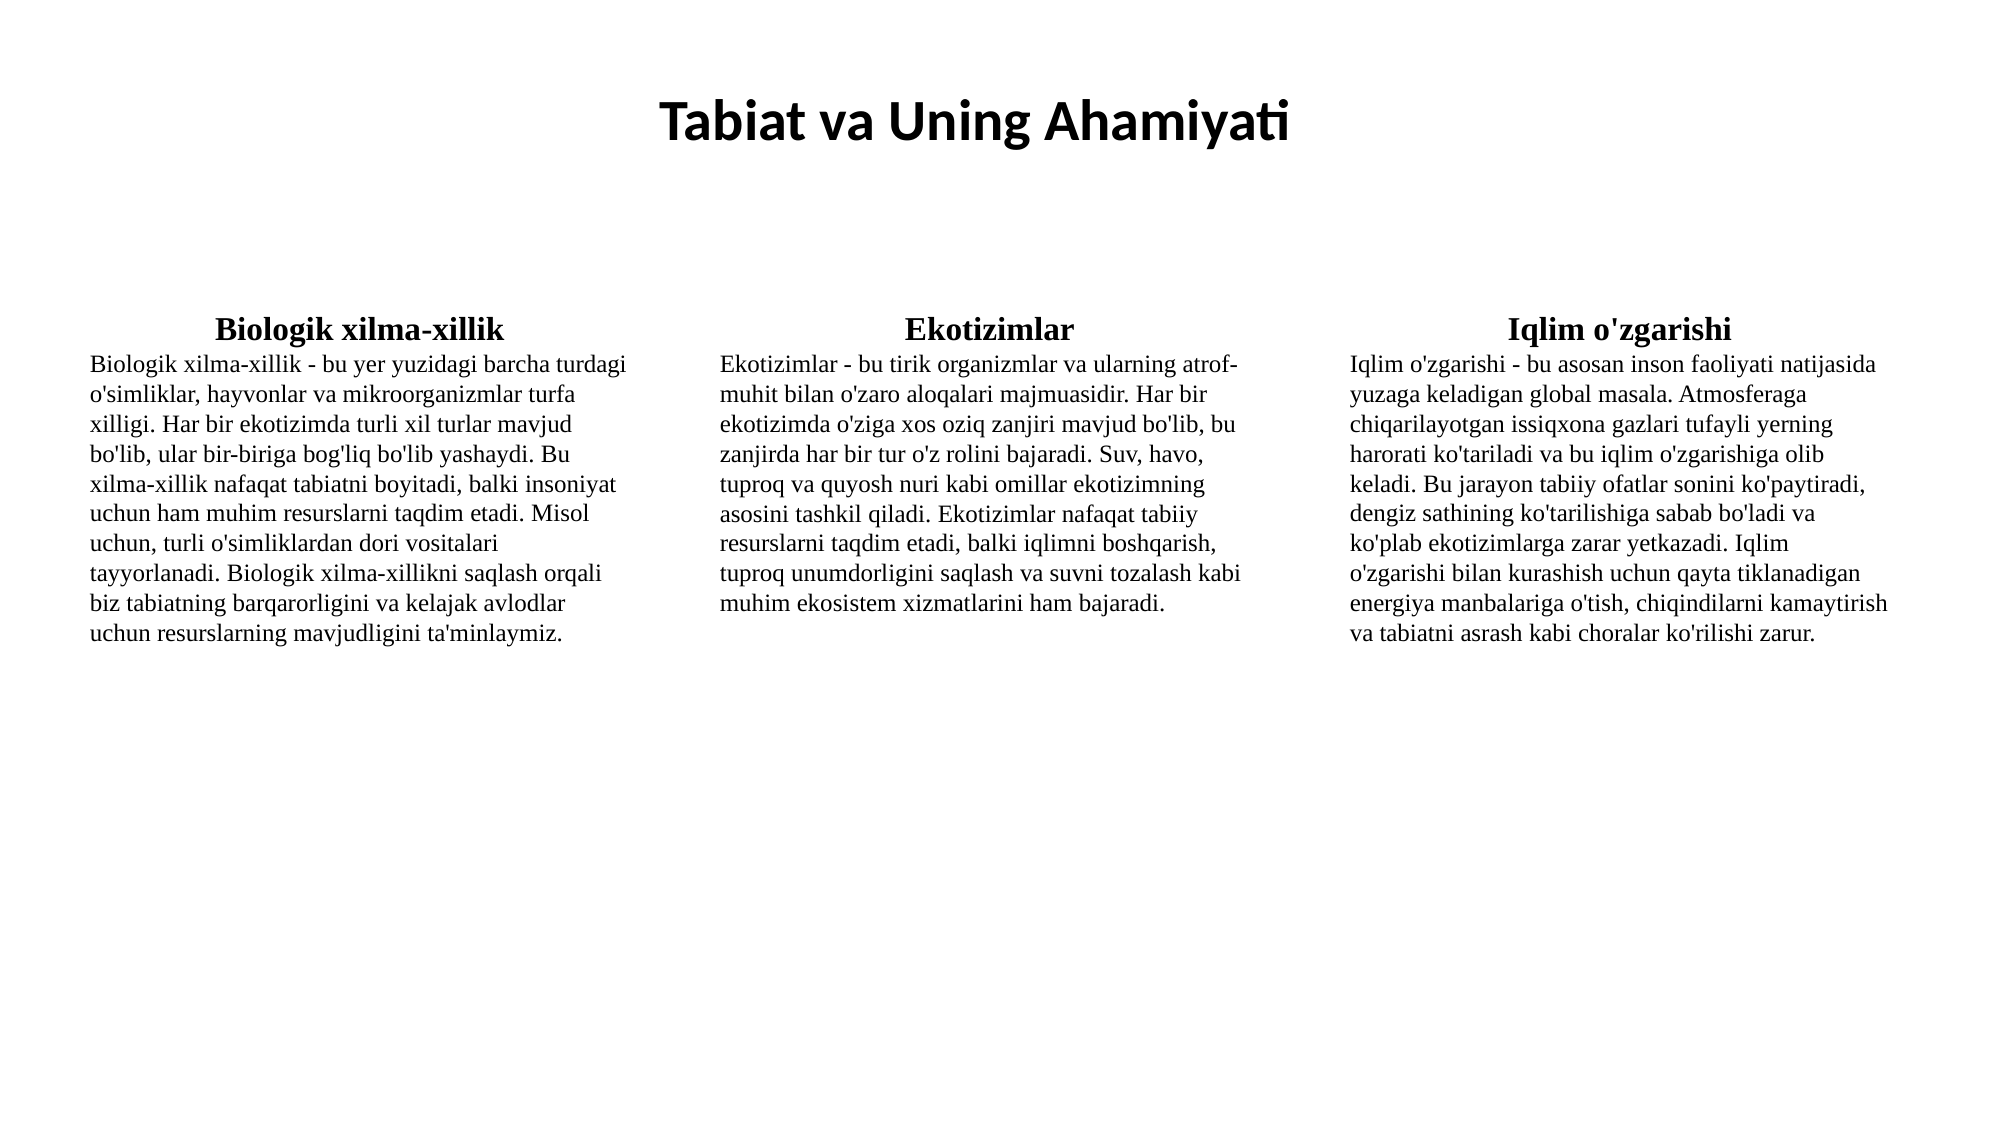

Tabiat va Uning Ahamiyati
Biologik xilma-xillik
Biologik xilma-xillik - bu yer yuzidagi barcha turdagi o'simliklar, hayvonlar va mikroorganizmlar turfa xilligi. Har bir ekotizimda turli xil turlar mavjud bo'lib, ular bir-biriga bog'liq bo'lib yashaydi. Bu xilma-xillik nafaqat tabiatni boyitadi, balki insoniyat uchun ham muhim resurslarni taqdim etadi. Misol uchun, turli o'simliklardan dori vositalari tayyorlanadi. Biologik xilma-xillikni saqlash orqali biz tabiatning barqarorligini va kelajak avlodlar uchun resurslarning mavjudligini ta'minlaymiz.
Ekotizimlar
Ekotizimlar - bu tirik organizmlar va ularning atrof-muhit bilan o'zaro aloqalari majmuasidir. Har bir ekotizimda o'ziga xos oziq zanjiri mavjud bo'lib, bu zanjirda har bir tur o'z rolini bajaradi. Suv, havo, tuproq va quyosh nuri kabi omillar ekotizimning asosini tashkil qiladi. Ekotizimlar nafaqat tabiiy resurslarni taqdim etadi, balki iqlimni boshqarish, tuproq unumdorligini saqlash va suvni tozalash kabi muhim ekosistem xizmatlarini ham bajaradi.
Iqlim o'zgarishi
Iqlim o'zgarishi - bu asosan inson faoliyati natijasida yuzaga keladigan global masala. Atmosferaga chiqarilayotgan issiqxona gazlari tufayli yerning harorati ko'tariladi va bu iqlim o'zgarishiga olib keladi. Bu jarayon tabiiy ofatlar sonini ko'paytiradi, dengiz sathining ko'tarilishiga sabab bo'ladi va ko'plab ekotizimlarga zarar yetkazadi. Iqlim o'zgarishi bilan kurashish uchun qayta tiklanadigan energiya manbalariga o'tish, chiqindilarni kamaytirish va tabiatni asrash kabi choralar ko'rilishi zarur.